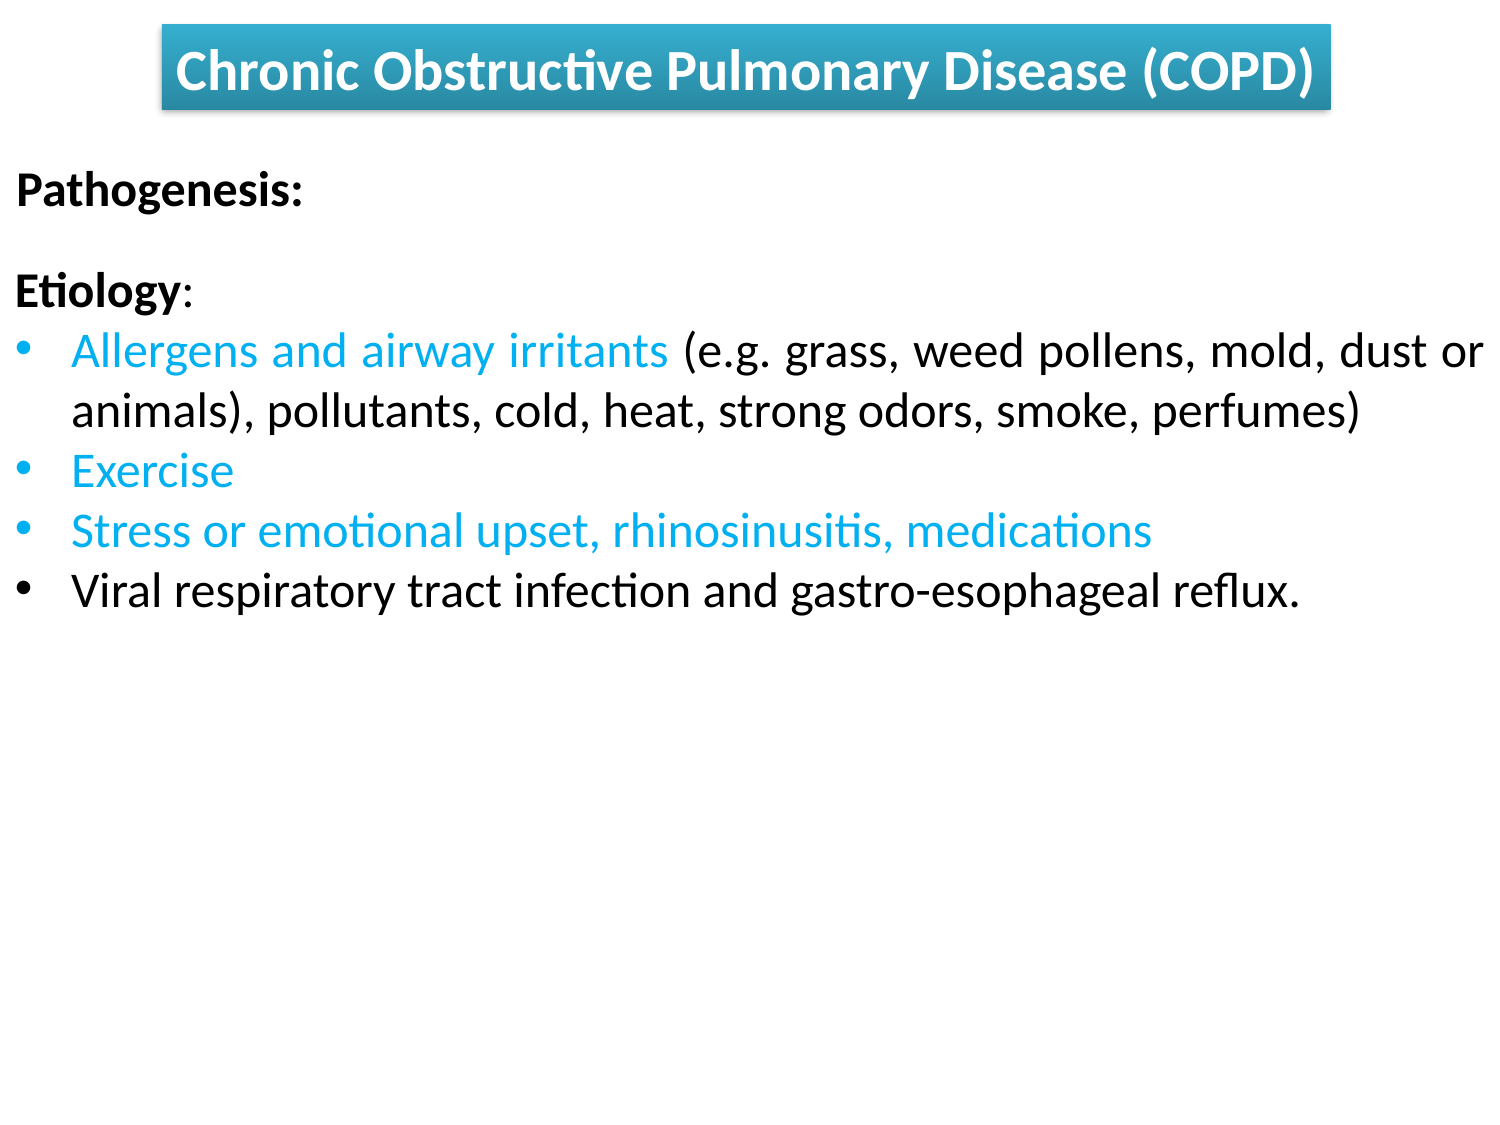

Chronic Obstructive Pulmonary Disease (COPD)
Pathogenesis:
Etiology:
Allergens and airway irritants (e.g. grass, weed pollens, mold, dust or animals), pollutants, cold, heat, strong odors, smoke, perfumes)
Exercise
Stress or emotional upset, rhinosinusitis, medications
Viral respiratory tract infection and gastro-esophageal reflux.